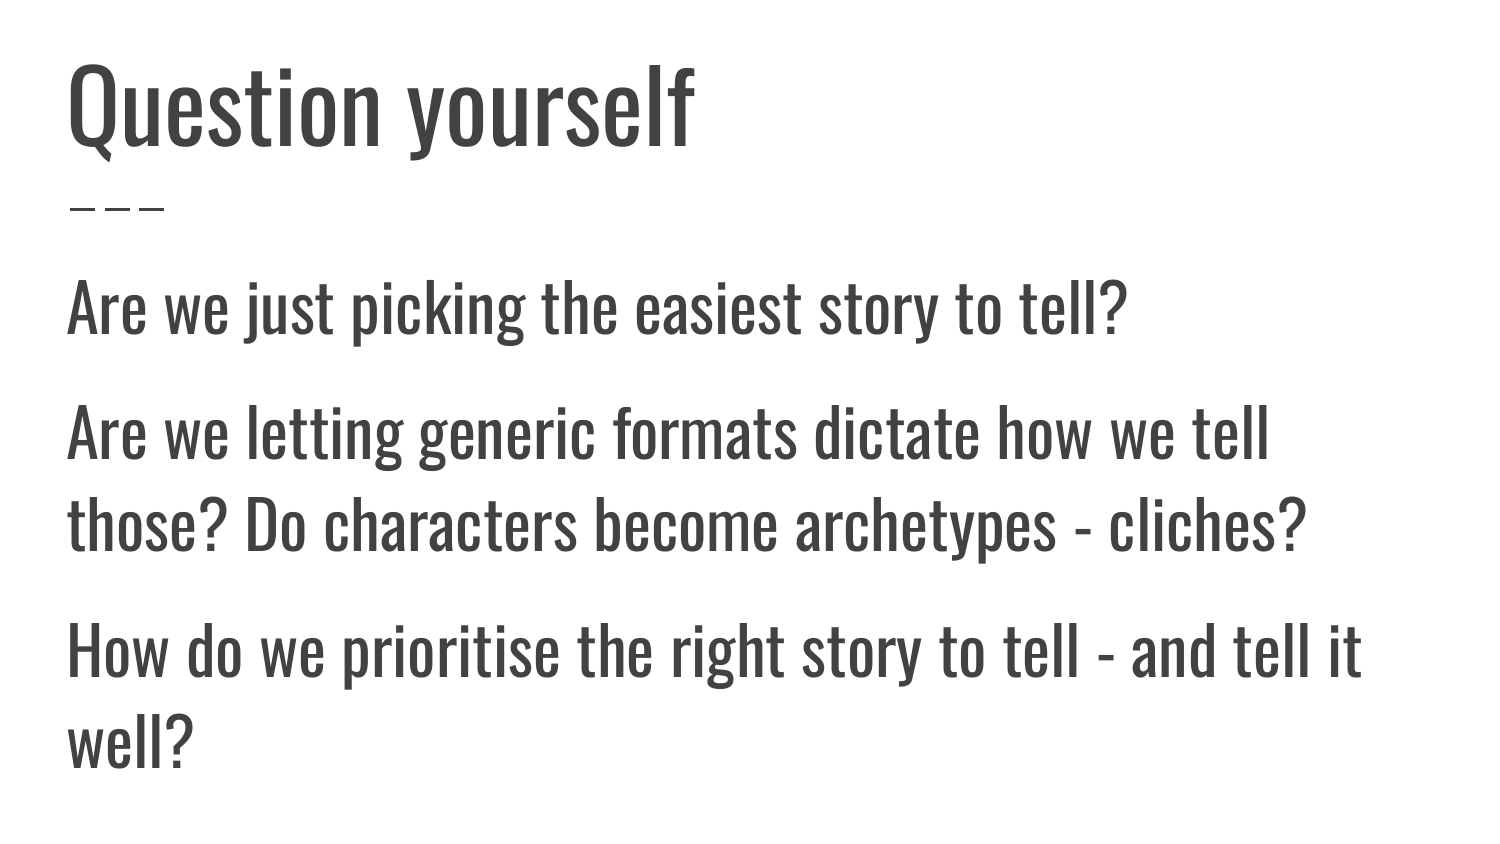

# Question yourself
Are we just picking the easiest story to tell?
Are we letting generic formats dictate how we tell those? Do characters become archetypes - cliches?
How do we prioritise the right story to tell - and tell it well?